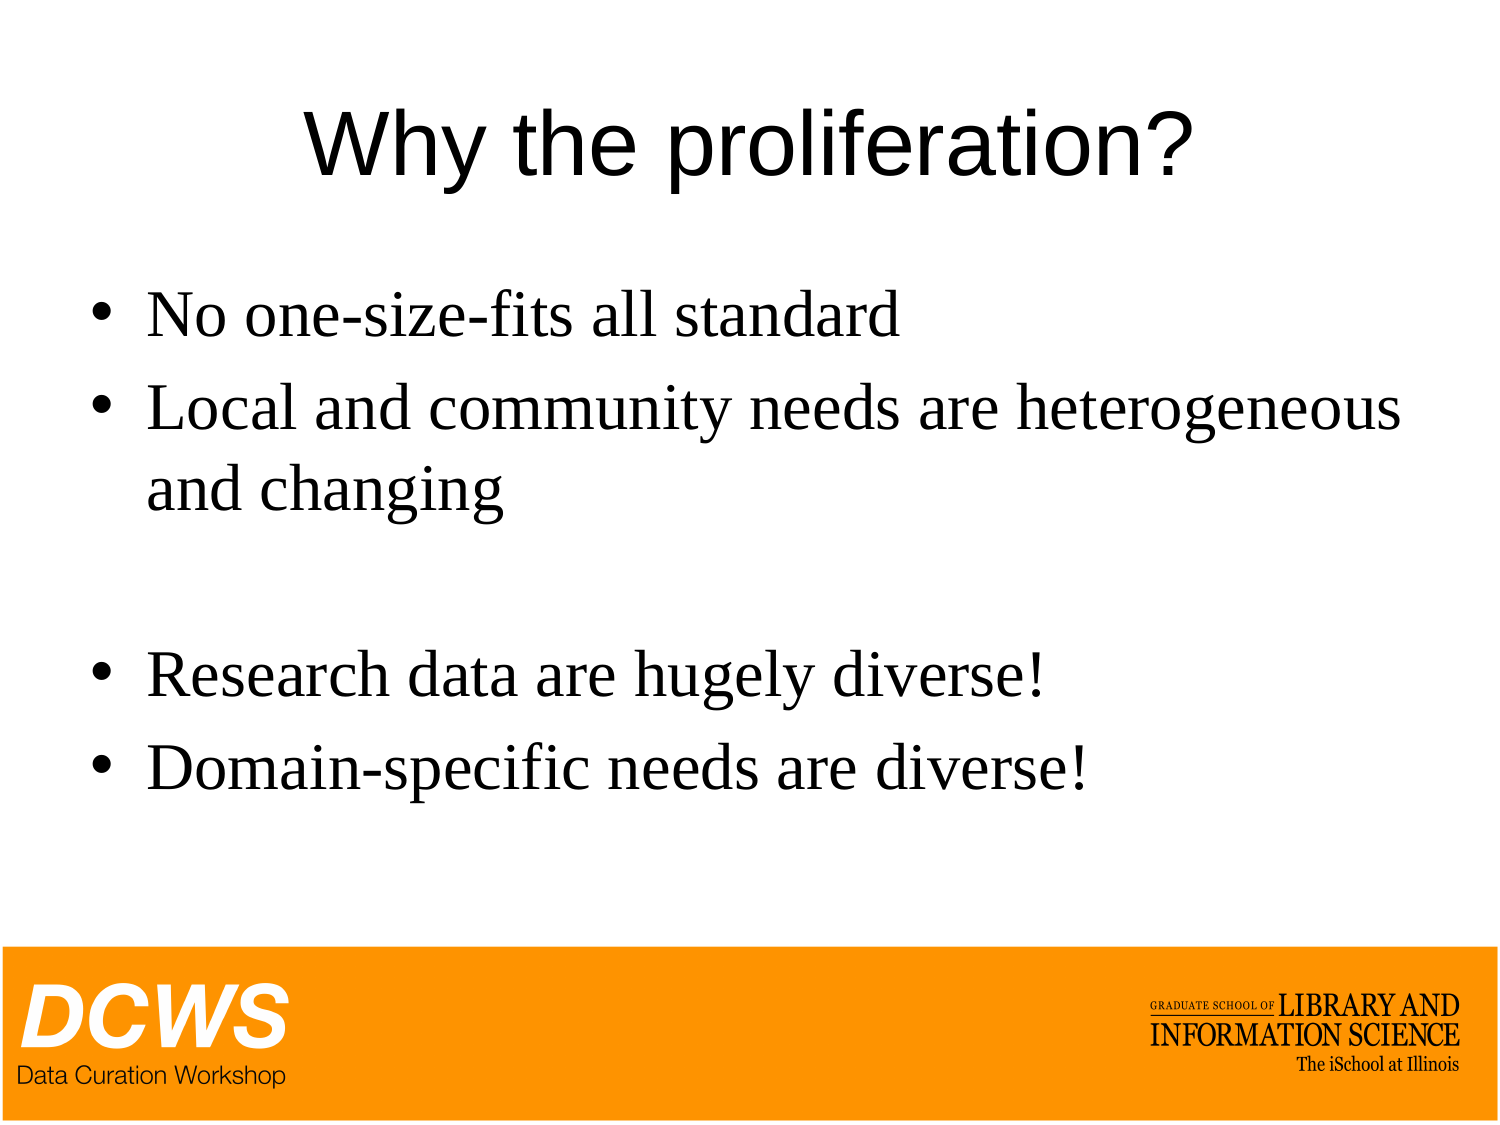

# Why the proliferation?
No one-size-fits all standard
Local and community needs are heterogeneous and changing

Research data are hugely diverse!
Domain-specific needs are diverse!